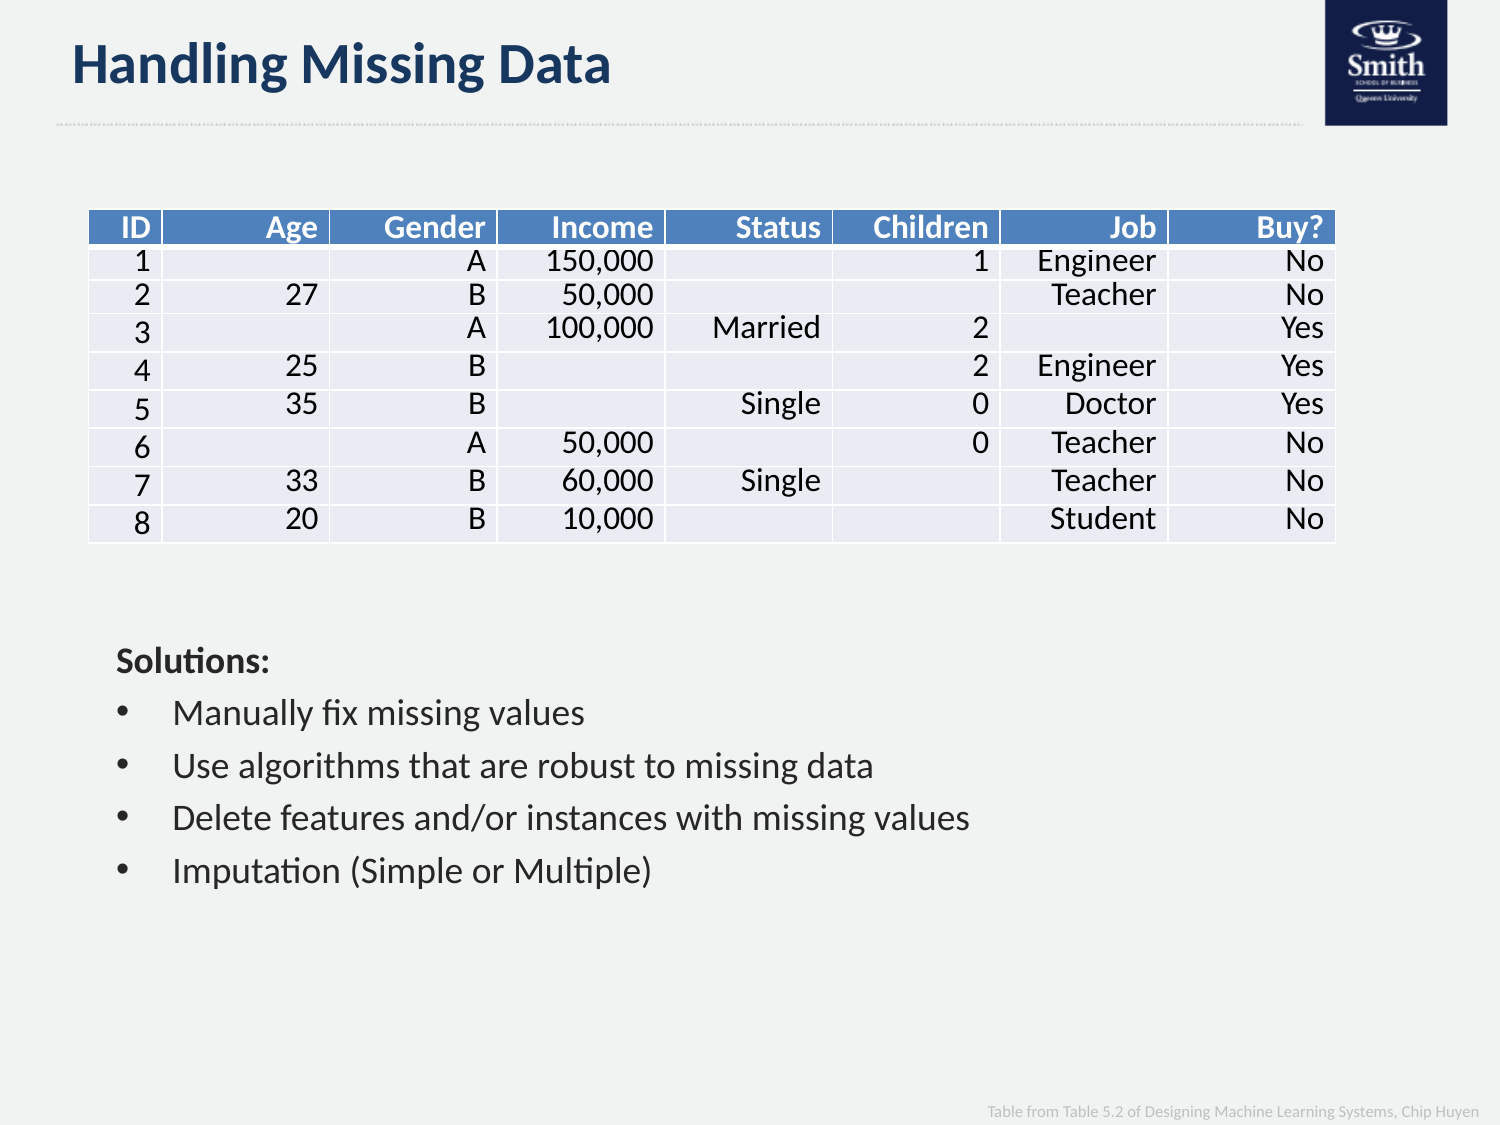

# Handling Missing Data
| ID | Age | Gender | Income | Status | Children | Job | Buy? |
| --- | --- | --- | --- | --- | --- | --- | --- |
| 1 |  | A | 150,000 |  | 1 | Engineer | No |
| 2 | 27 | B | 50,000 |  |  | Teacher | No |
| 3 |  | A | 100,000 | Married | 2 |  | Yes |
| 4 | 25 | B |  |  | 2 | Engineer | Yes |
| 5 | 35 | B |  | Single | 0 | Doctor | Yes |
| 6 |  | A | 50,000 |  | 0 | Teacher | No |
| 7 | 33 | B | 60,000 | Single |  | Teacher | No |
| 8 | 20 | B | 10,000 |  |  | Student | No |
Solutions:
Manually fix missing values
Use algorithms that are robust to missing data
Delete features and/or instances with missing values
Imputation (Simple or Multiple)
Table from Table 5.2 of Designing Machine Learning Systems, Chip Huyen